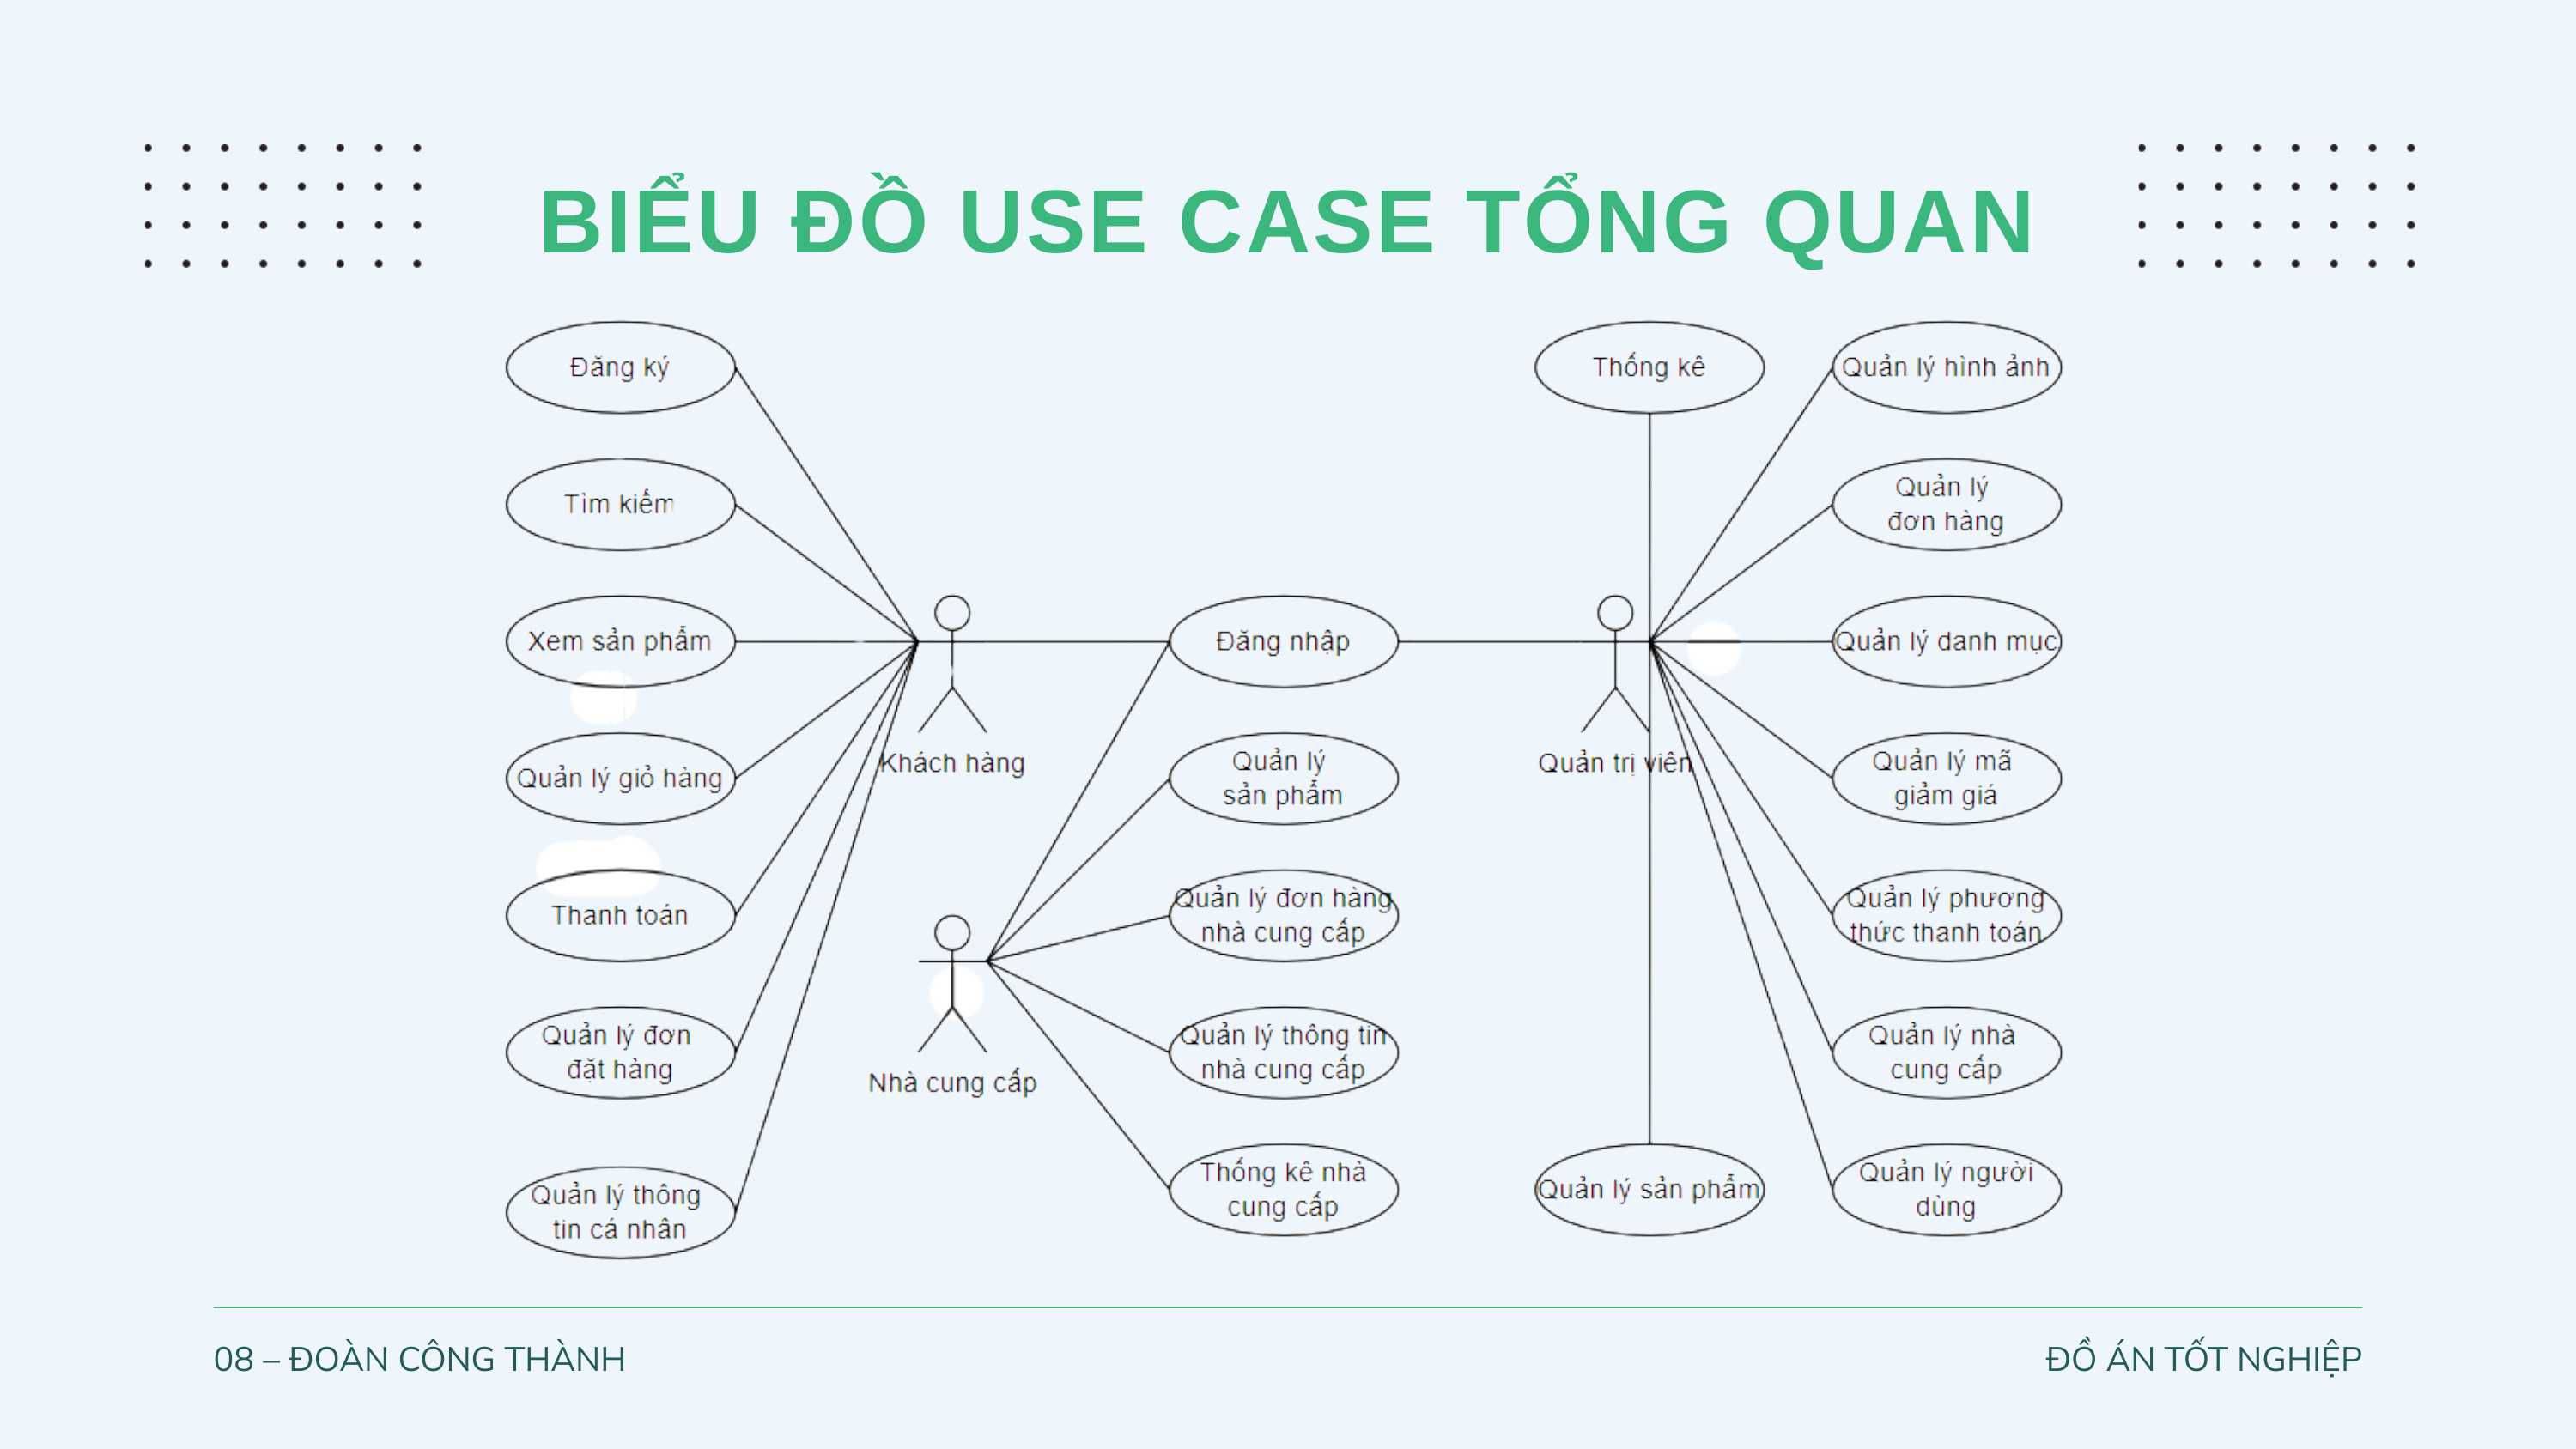

BIỂU ĐỒ USE CASE TỔNG QUAN

08 – ĐOÀN CÔNG THÀNH
ĐỒ ÁN TỐT NGHIỆP